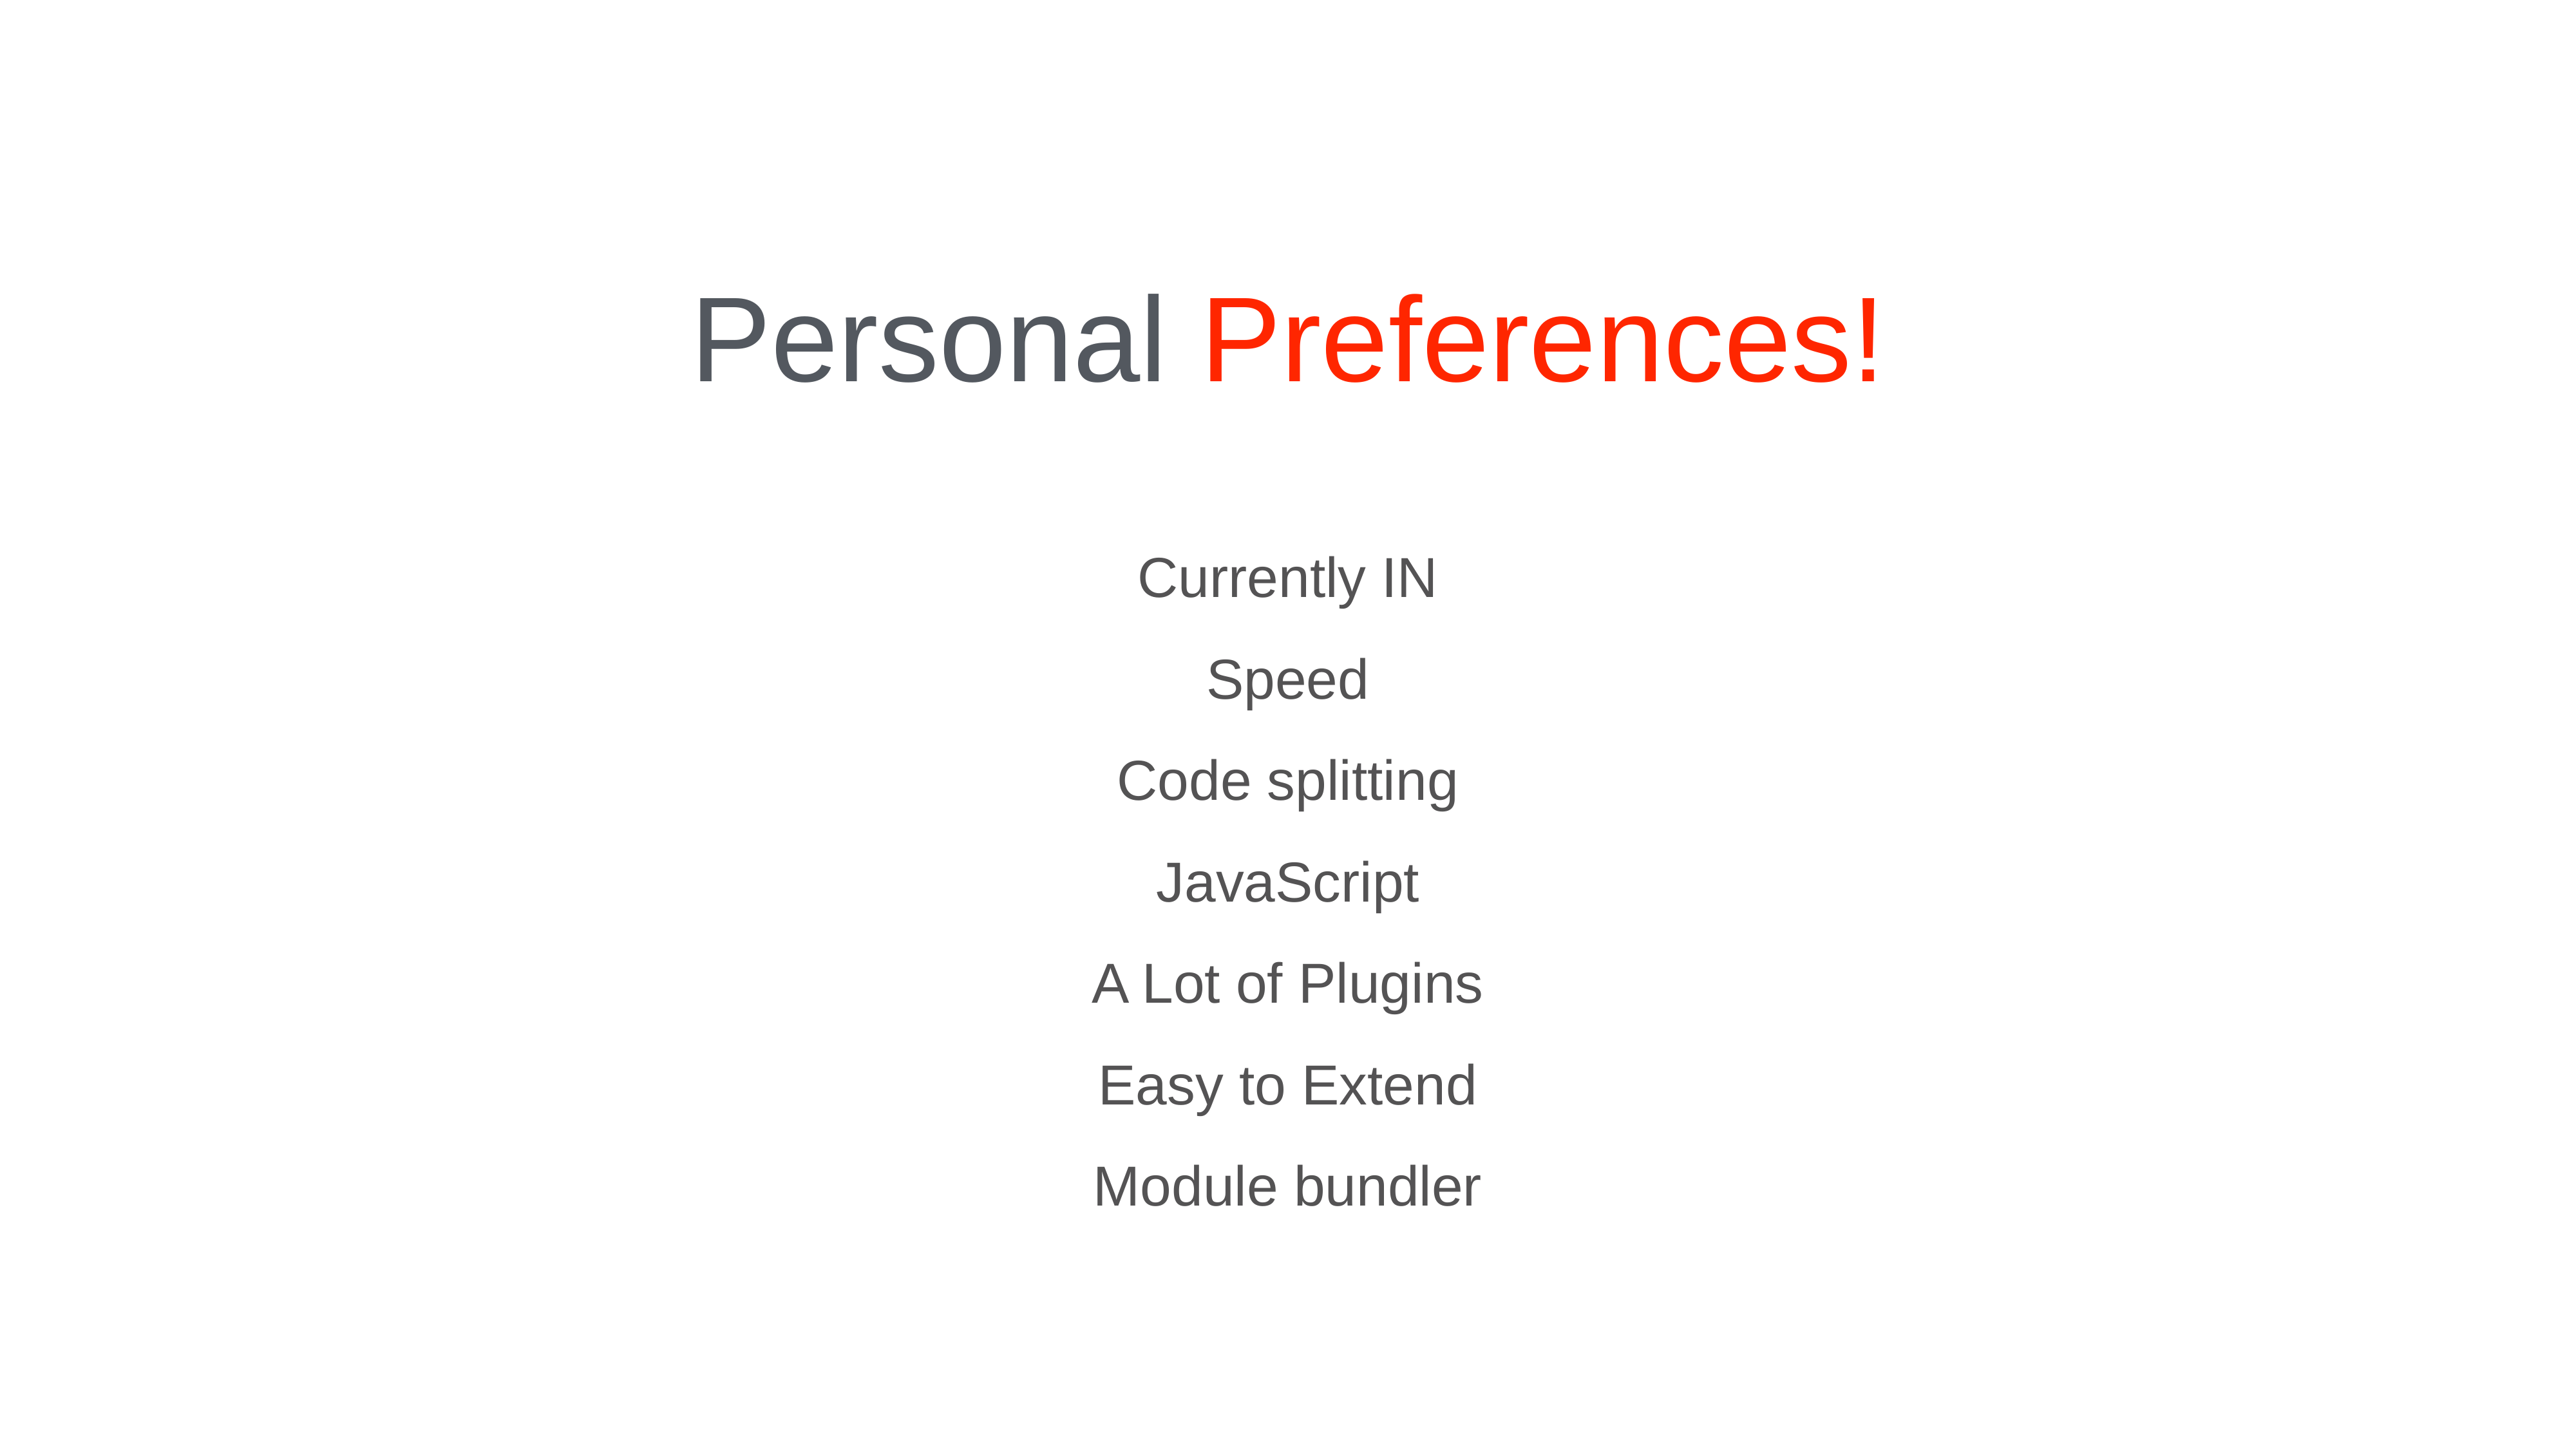

Personal Preferences!

Currently IN
Speed
Code splitting
JavaScript
A Lot of Plugins
Easy to Extend
Module bundler